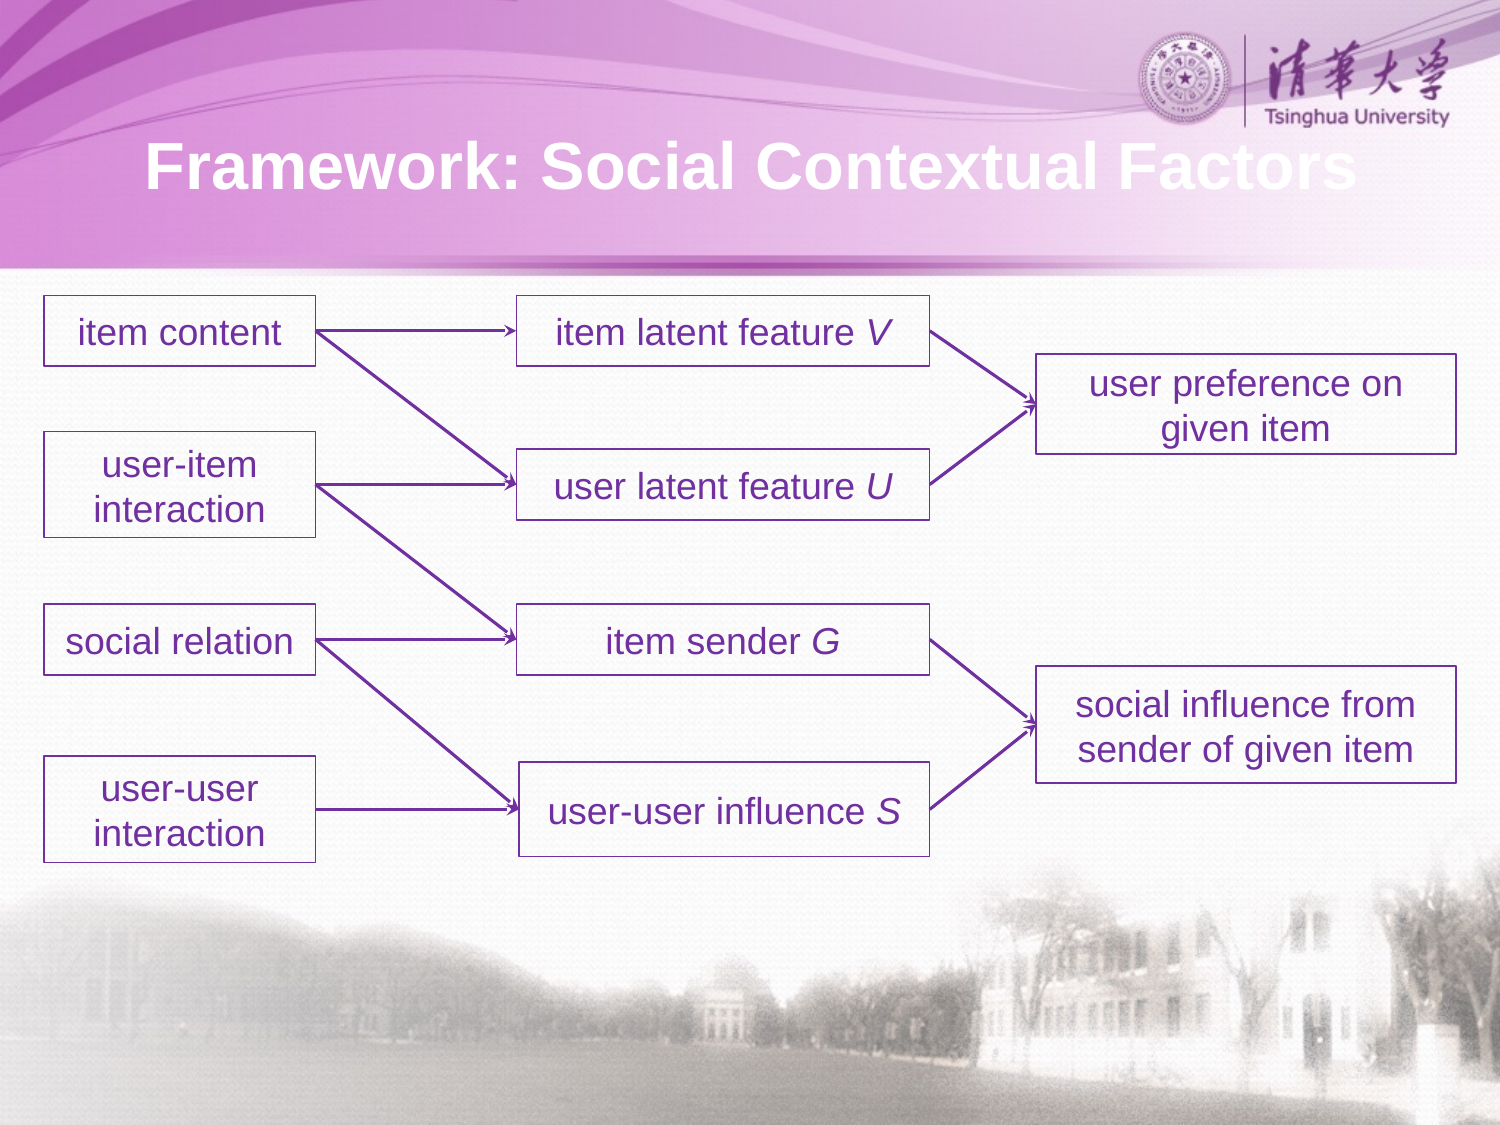

# Framework: Social Contextual Factors
item content
item latent feature V
user preference on given item
user-item interaction
user latent feature U
social relation
item sender G
social influence from sender of given item
user-user interaction
user-user influence S